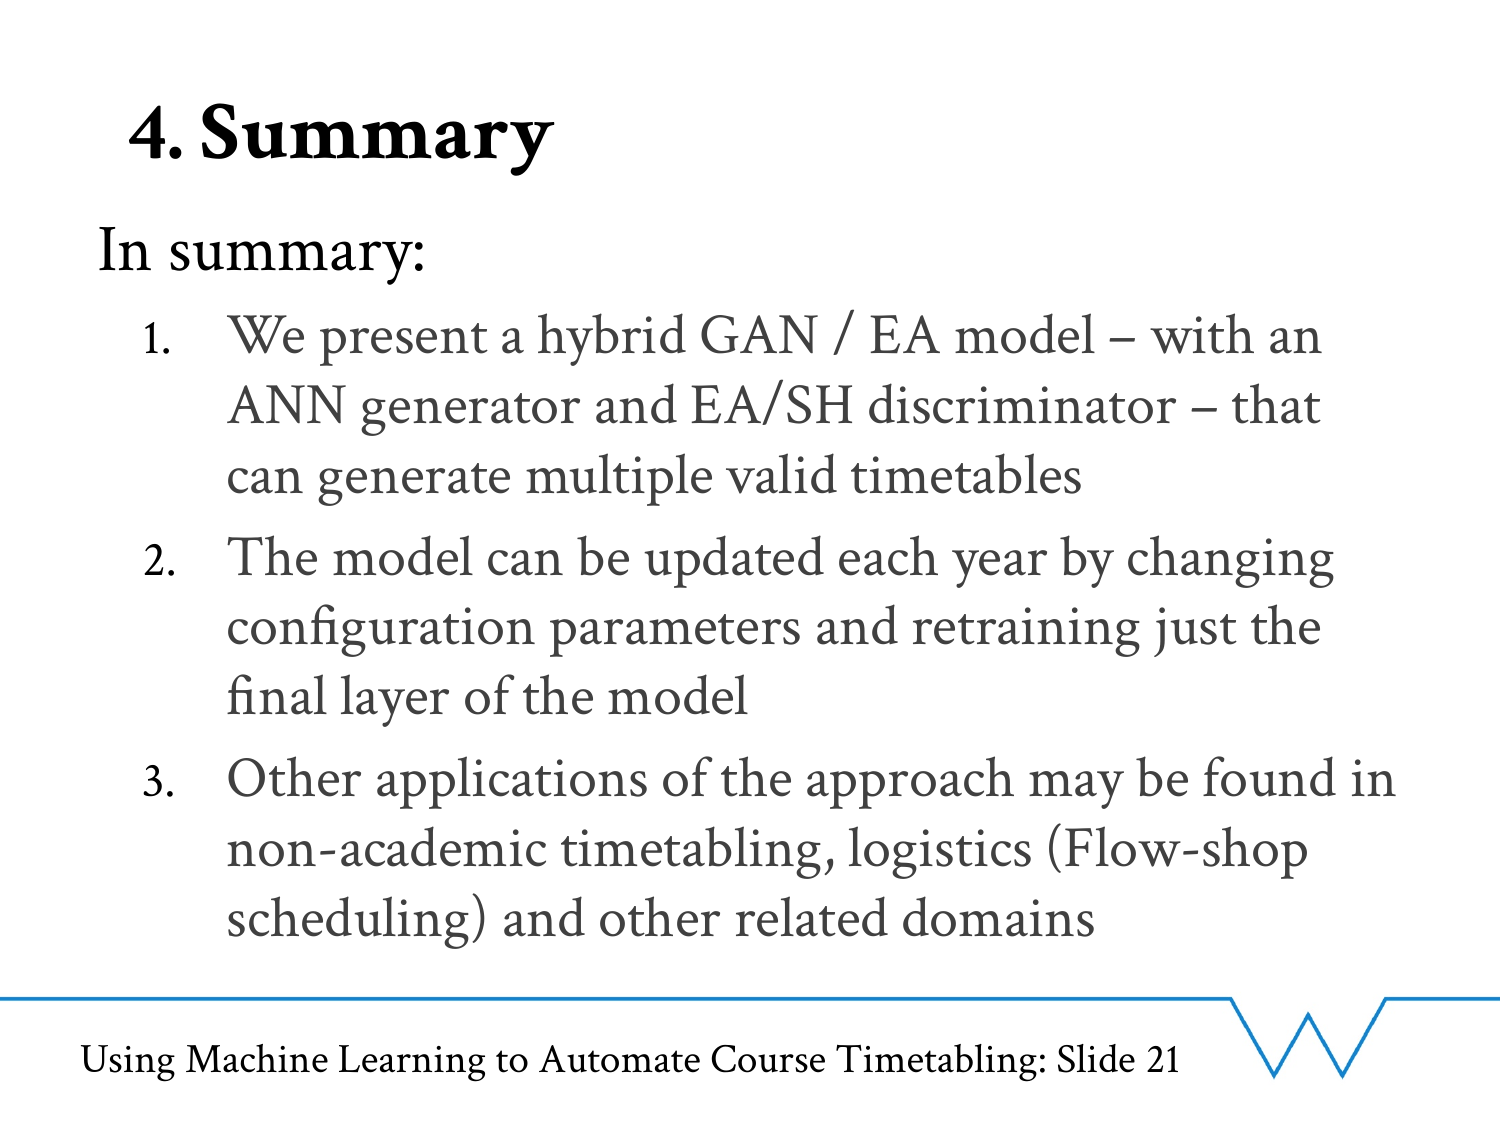

# 4. Summary
In summary:
We present a hybrid GAN / EA model – with an ANN generator and EA/SH discriminator – that can generate multiple valid timetables
The model can be updated each year by changing configuration parameters and retraining just the final layer of the model
Other applications of the approach may be found in non-academic timetabling, logistics (Flow-shop scheduling) and other related domains
Using Machine Learning to Automate Course Timetabling: Slide 21